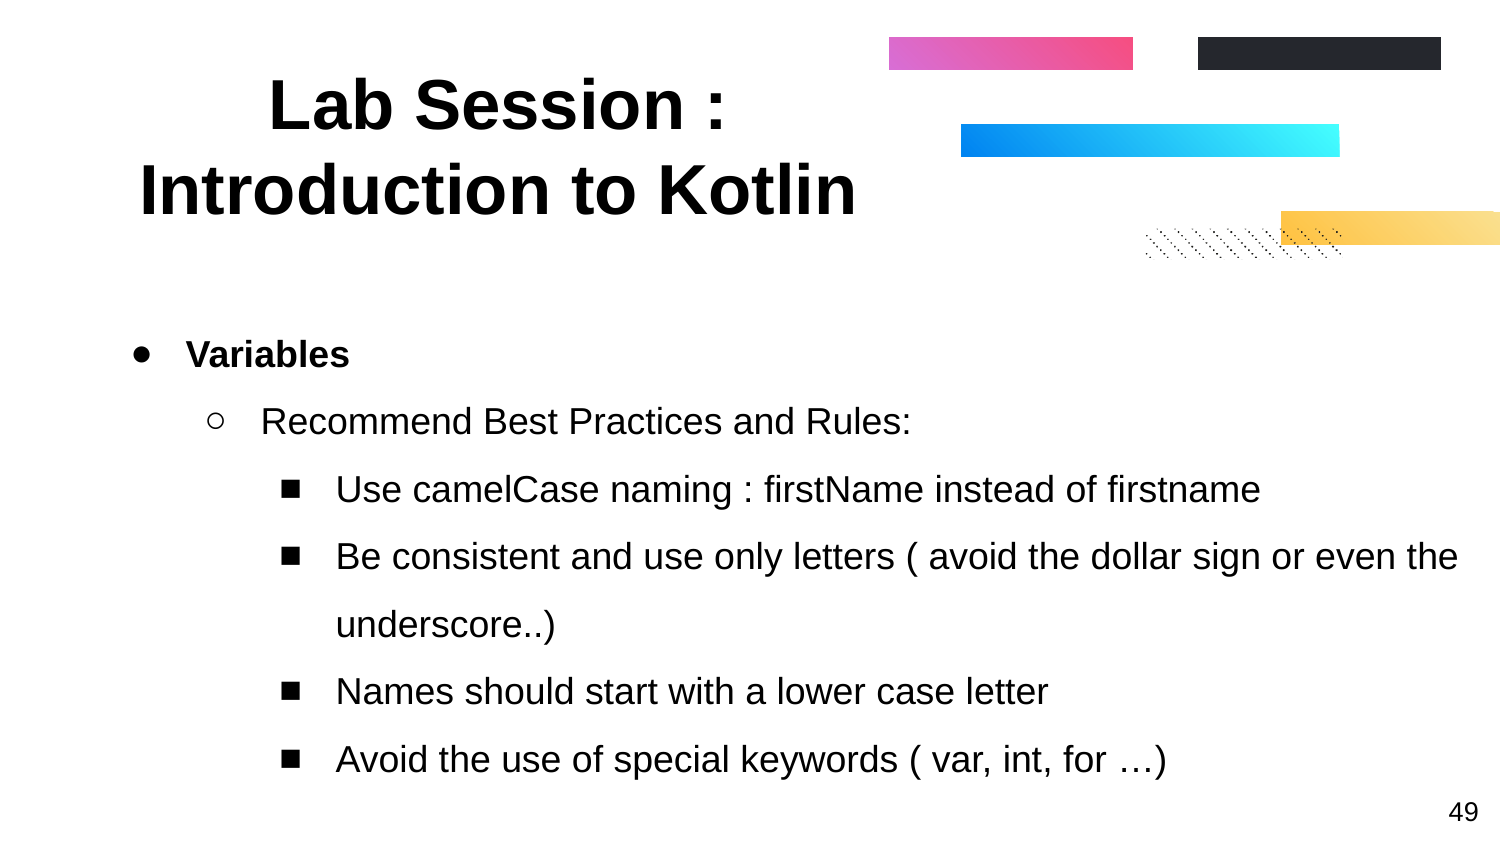

# Lab Session : Introduction to Kotlin
Variables
Recommend Best Practices and Rules:
Use camelCase naming : firstName instead of firstname
Be consistent and use only letters ( avoid the dollar sign or even the underscore..)
Names should start with a lower case letter
Avoid the use of special keywords ( var, int, for …)

49